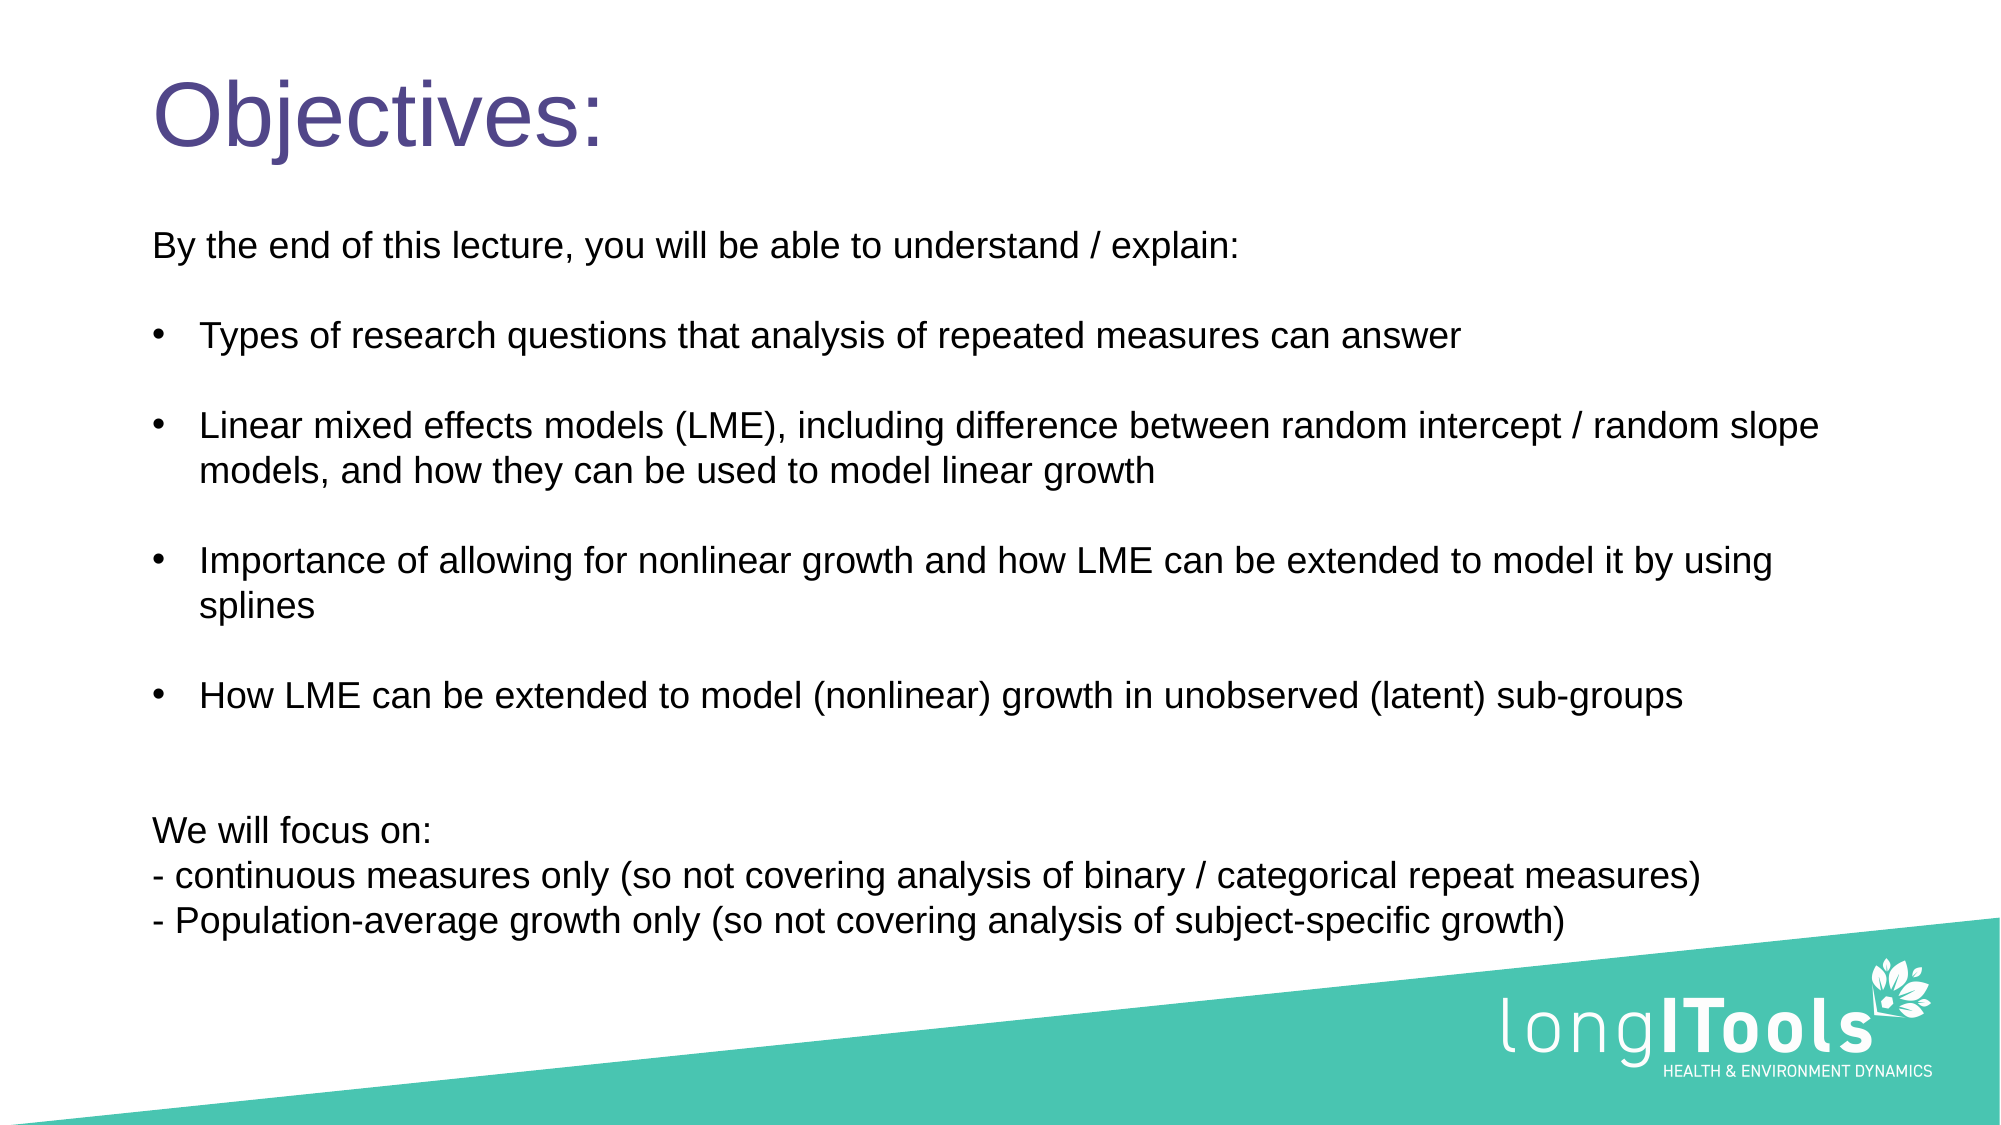

# Objectives:
By the end of this lecture, you will be able to understand / explain:

Types of research questions that analysis of repeated measures can answer

Linear mixed effects models (LME), including difference between random intercept / random slope models, and how they can be used to model linear growth

Importance of allowing for nonlinear growth and how LME can be extended to model it by using splines

How LME can be extended to model (nonlinear) growth in unobserved (latent) sub-groups

We will focus on:
- continuous measures only (so not covering analysis of binary / categorical repeat measures)
- Population-average growth only (so not covering analysis of subject-specific growth)